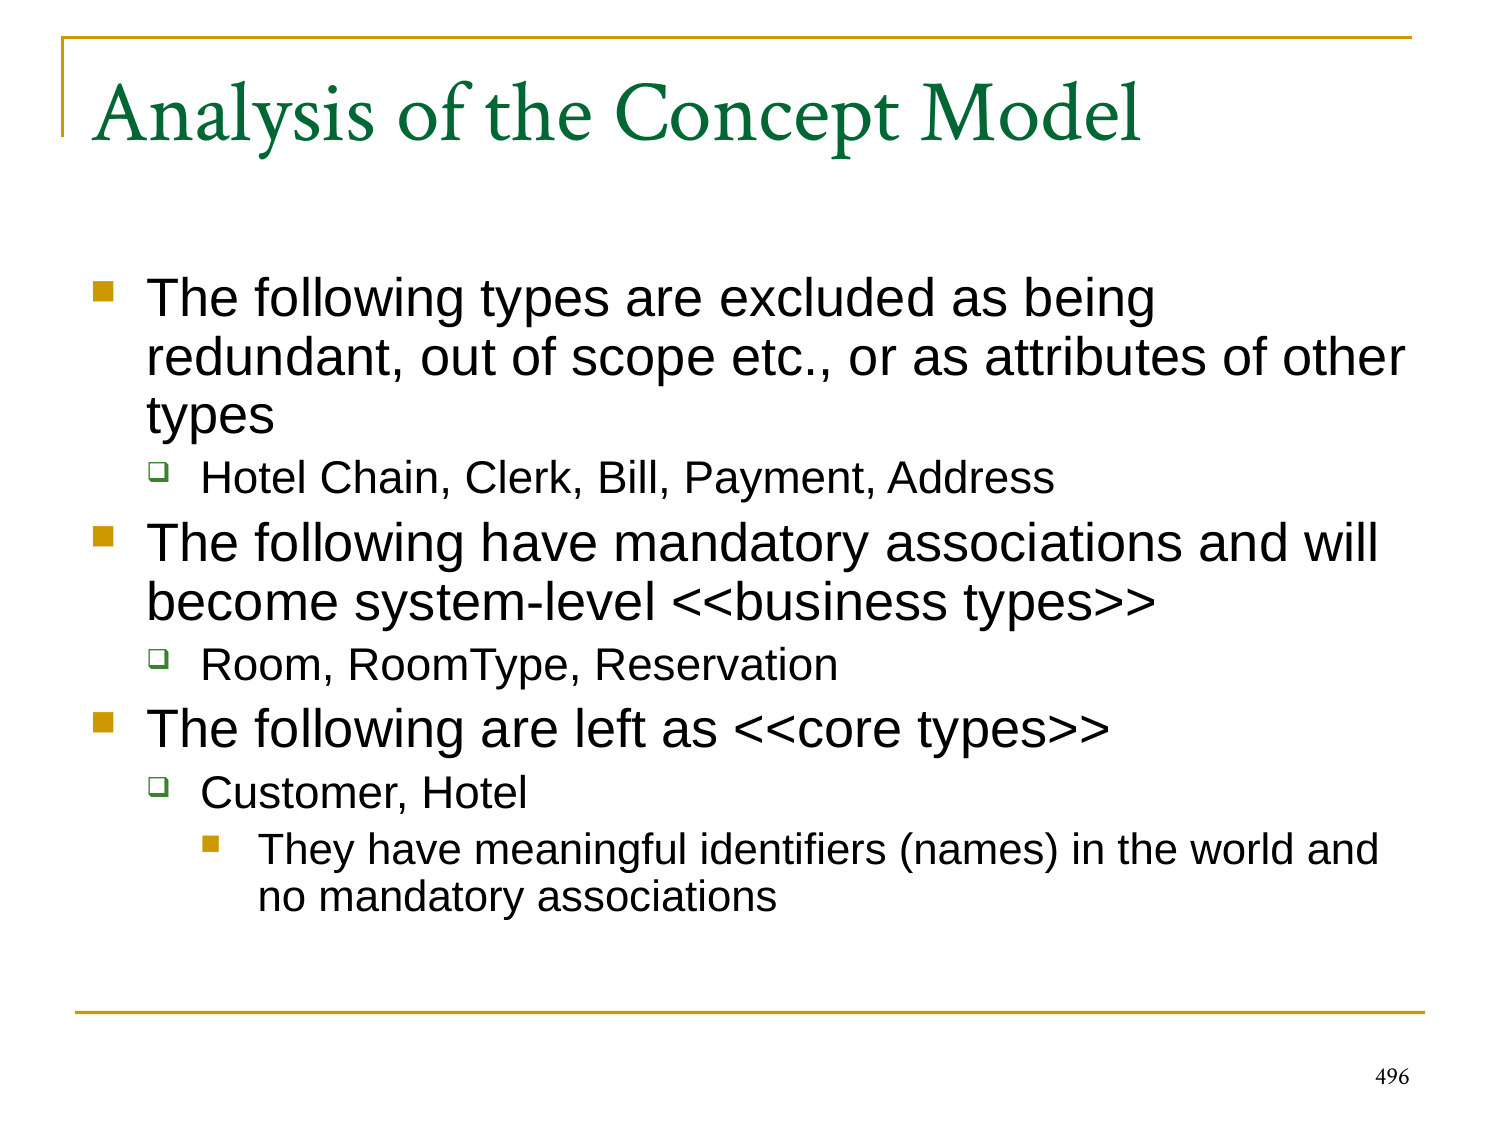

# Analysis of the Concept Model
The following types are excluded as being redundant, out of scope etc., or as attributes of other types
Hotel Chain, Clerk, Bill, Payment, Address
The following have mandatory associations and will become system-level <<business types>>
Room, RoomType, Reservation
The following are left as <<core types>>
Customer, Hotel
They have meaningful identifiers (names) in the world and no mandatory associations

496